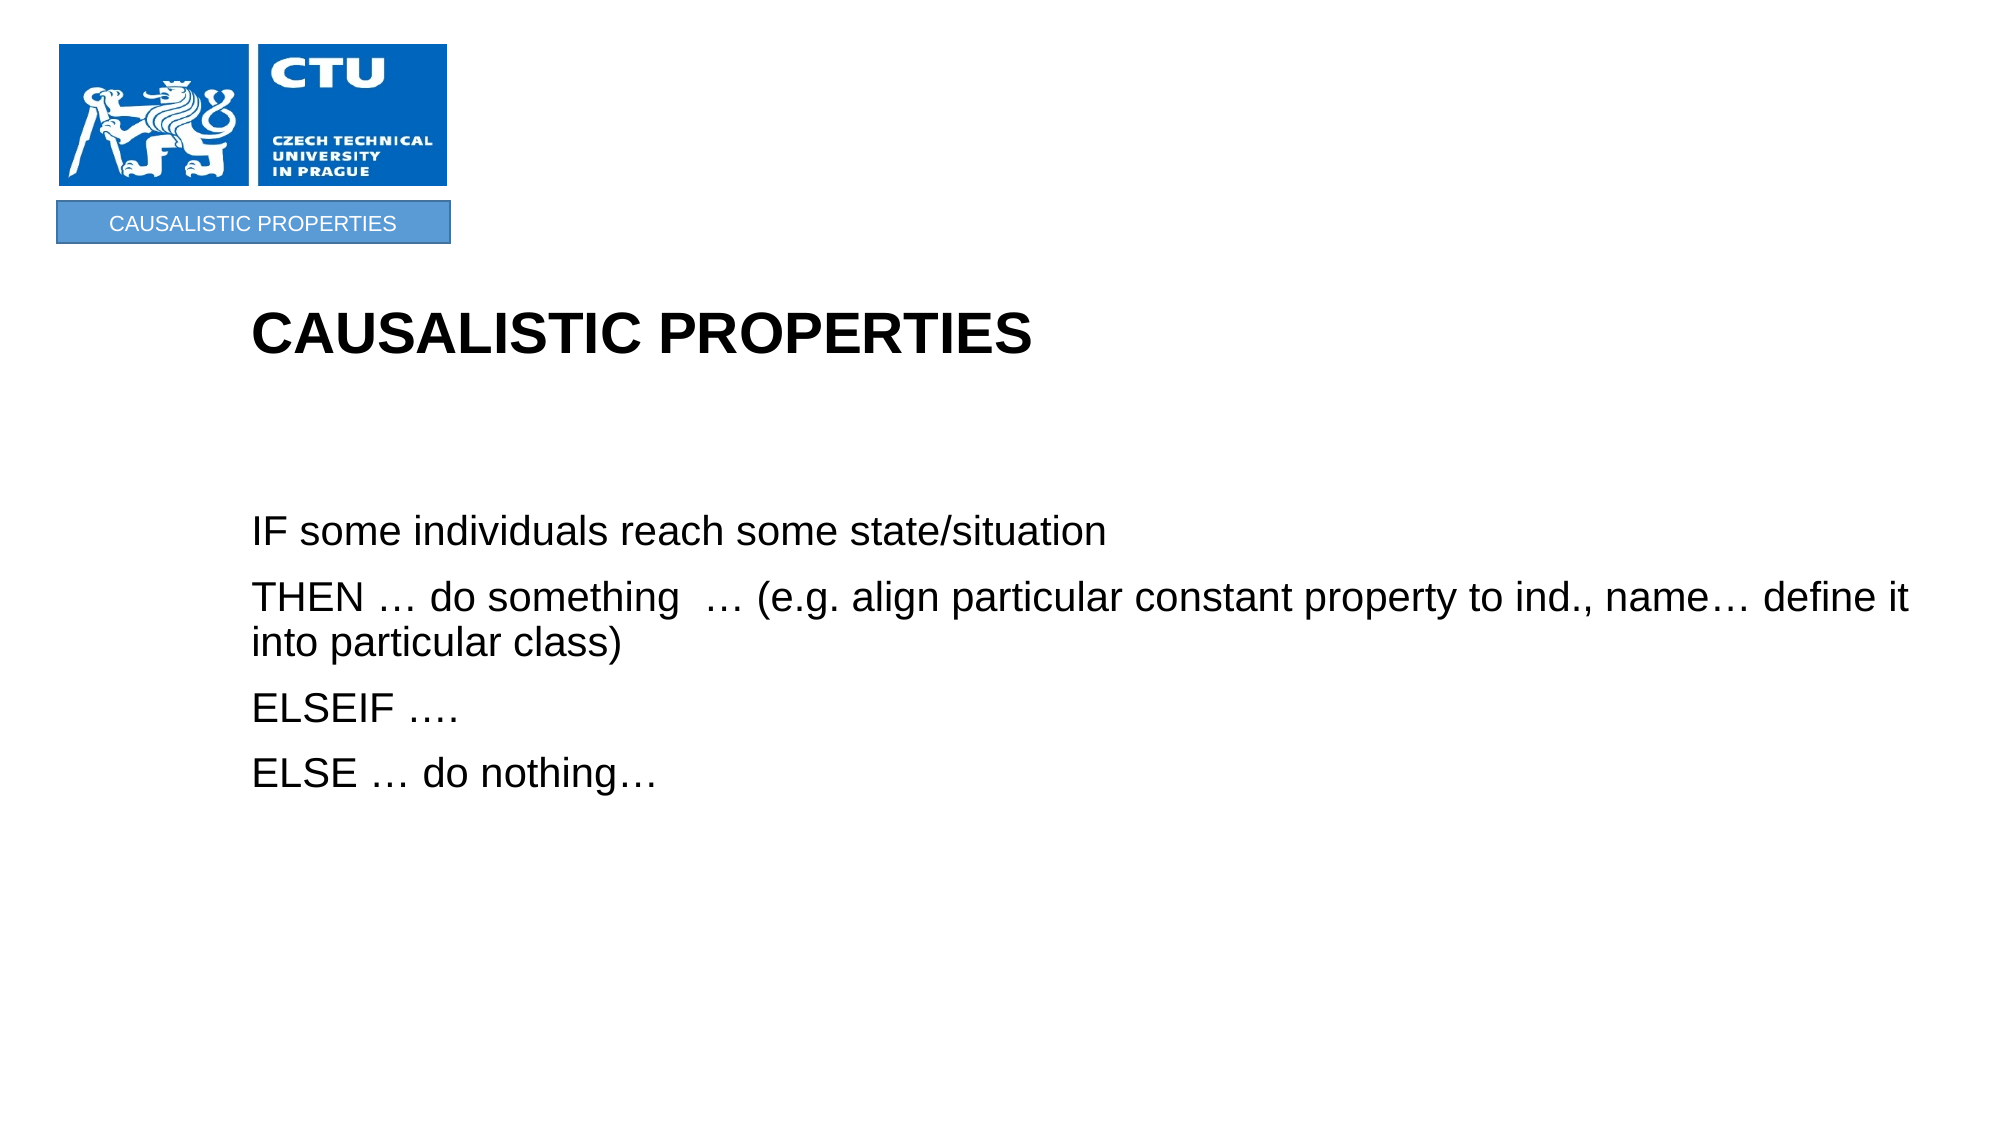

CAUSALISTIC PROPERTIES
# CAUSALISTIC PROPERTIES
IF some individuals reach some state/situation
THEN … do something  … (e.g. align particular constant property to ind., name… define it into particular class)
ELSEIF ….
ELSE … do nothing…